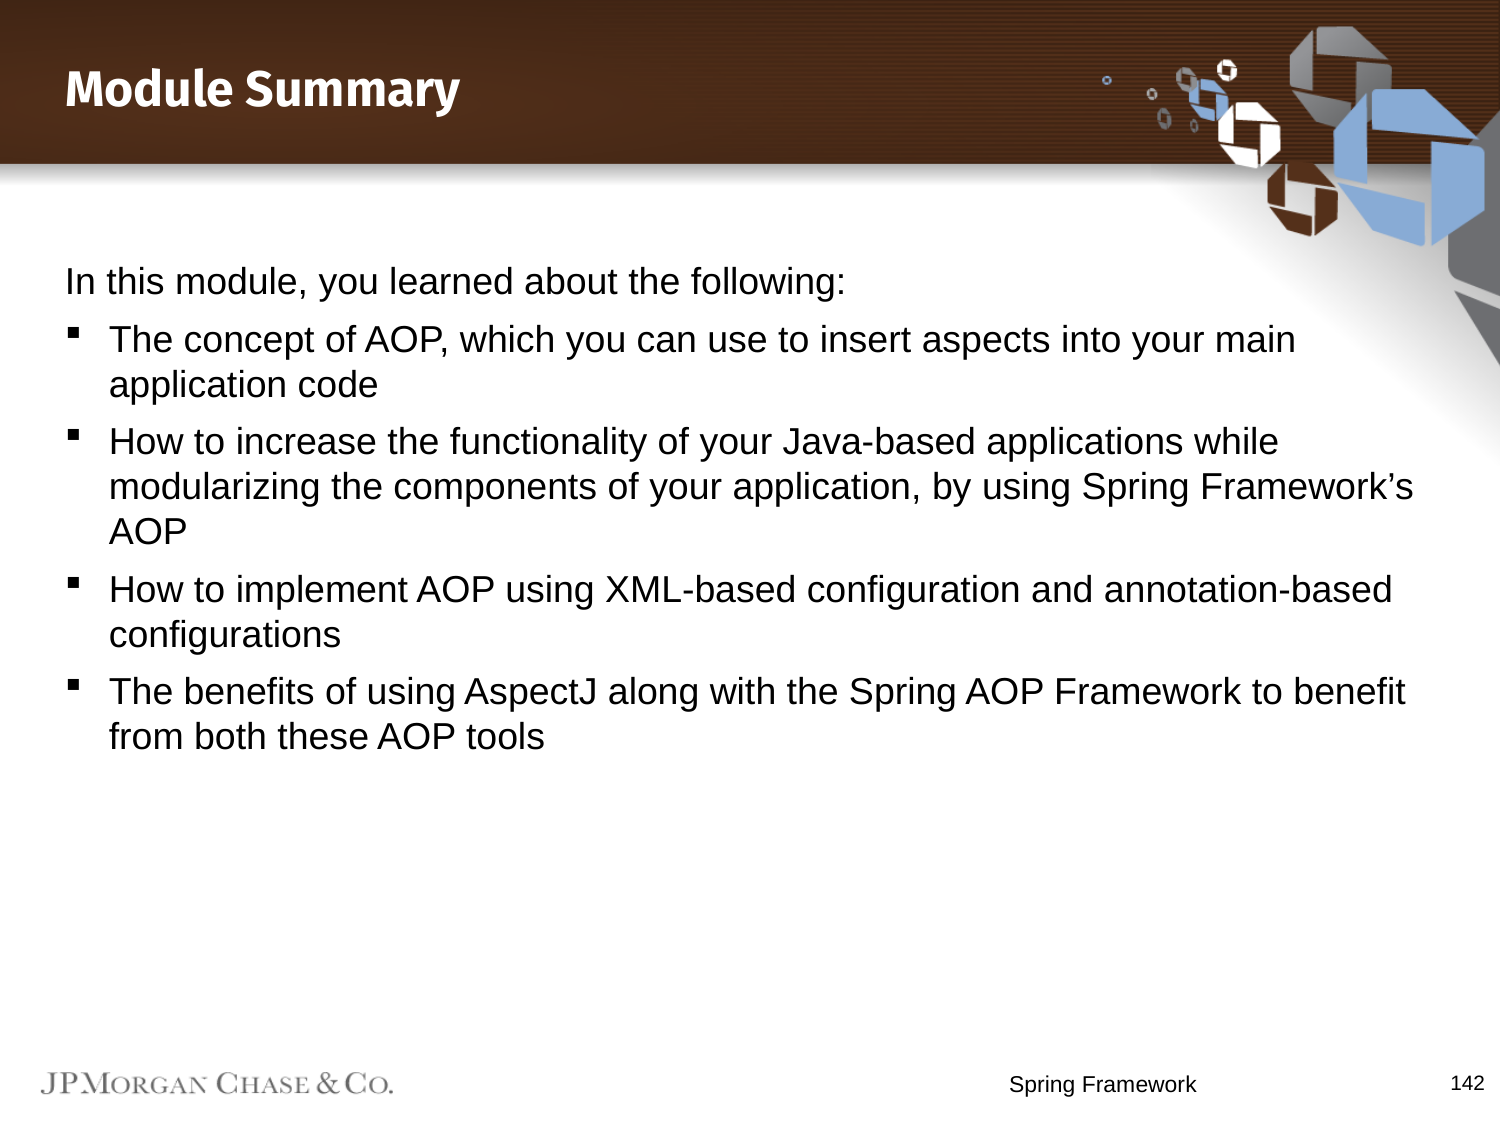

Module Summary
In this module, you learned about the following:
The concept of AOP, which you can use to insert aspects into your main application code
How to increase the functionality of your Java-based applications while modularizing the components of your application, by using Spring Framework’s AOP
How to implement AOP using XML-based configuration and annotation-based configurations
The benefits of using AspectJ along with the Spring AOP Framework to benefit from both these AOP tools

Spring Framework
142